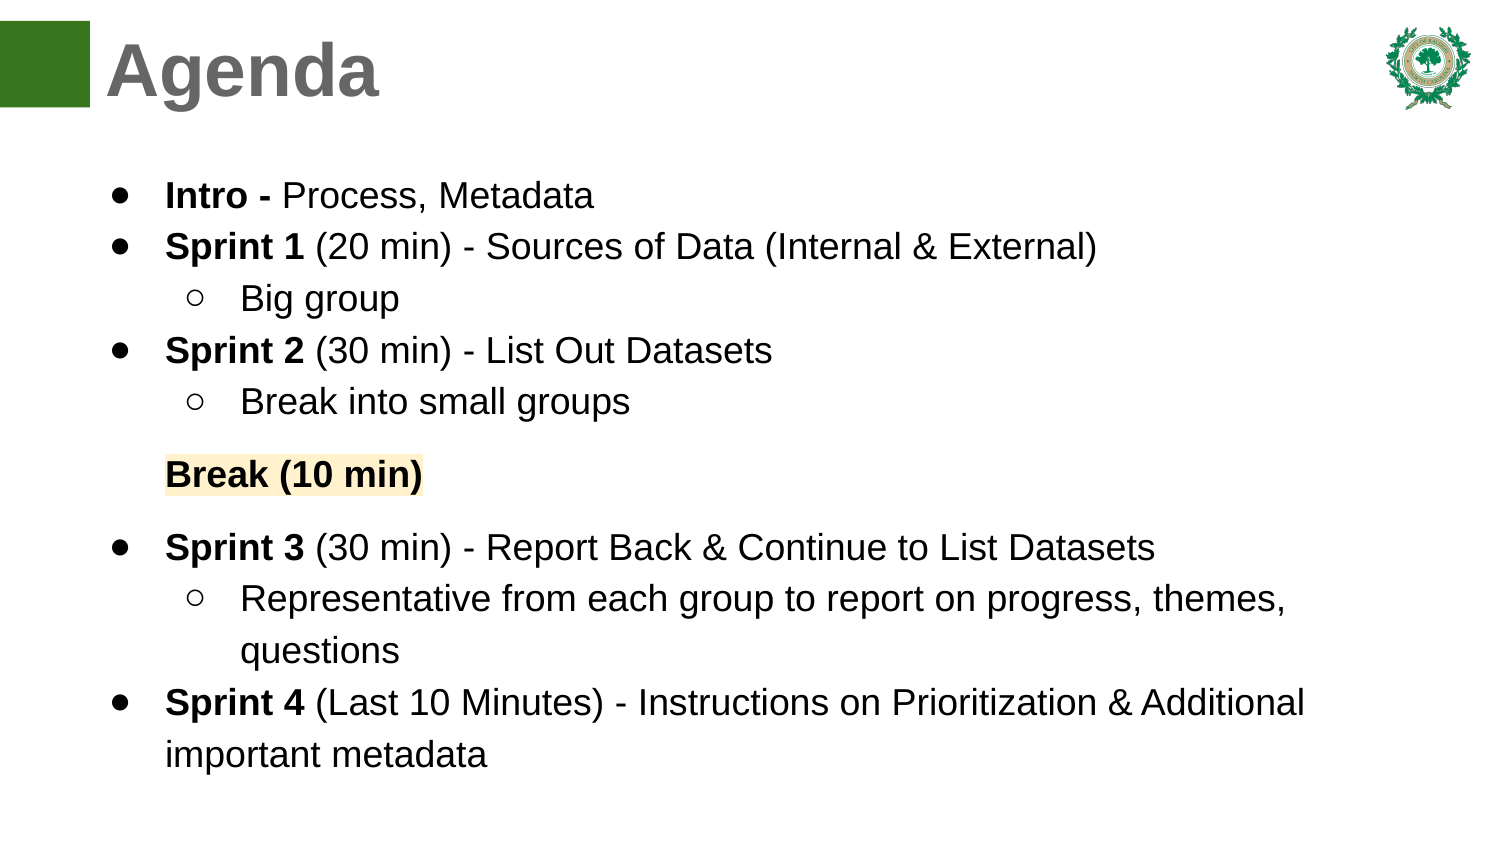

# Agenda
Intro - Process, Metadata
Sprint 1 (20 min) - Sources of Data (Internal & External)
Big group
Sprint 2 (30 min) - List Out Datasets
Break into small groups
Break (10 min)
Sprint 3 (30 min) - Report Back & Continue to List Datasets
Representative from each group to report on progress, themes, questions
Sprint 4 (Last 10 Minutes) - Instructions on Prioritization & Additional important metadata